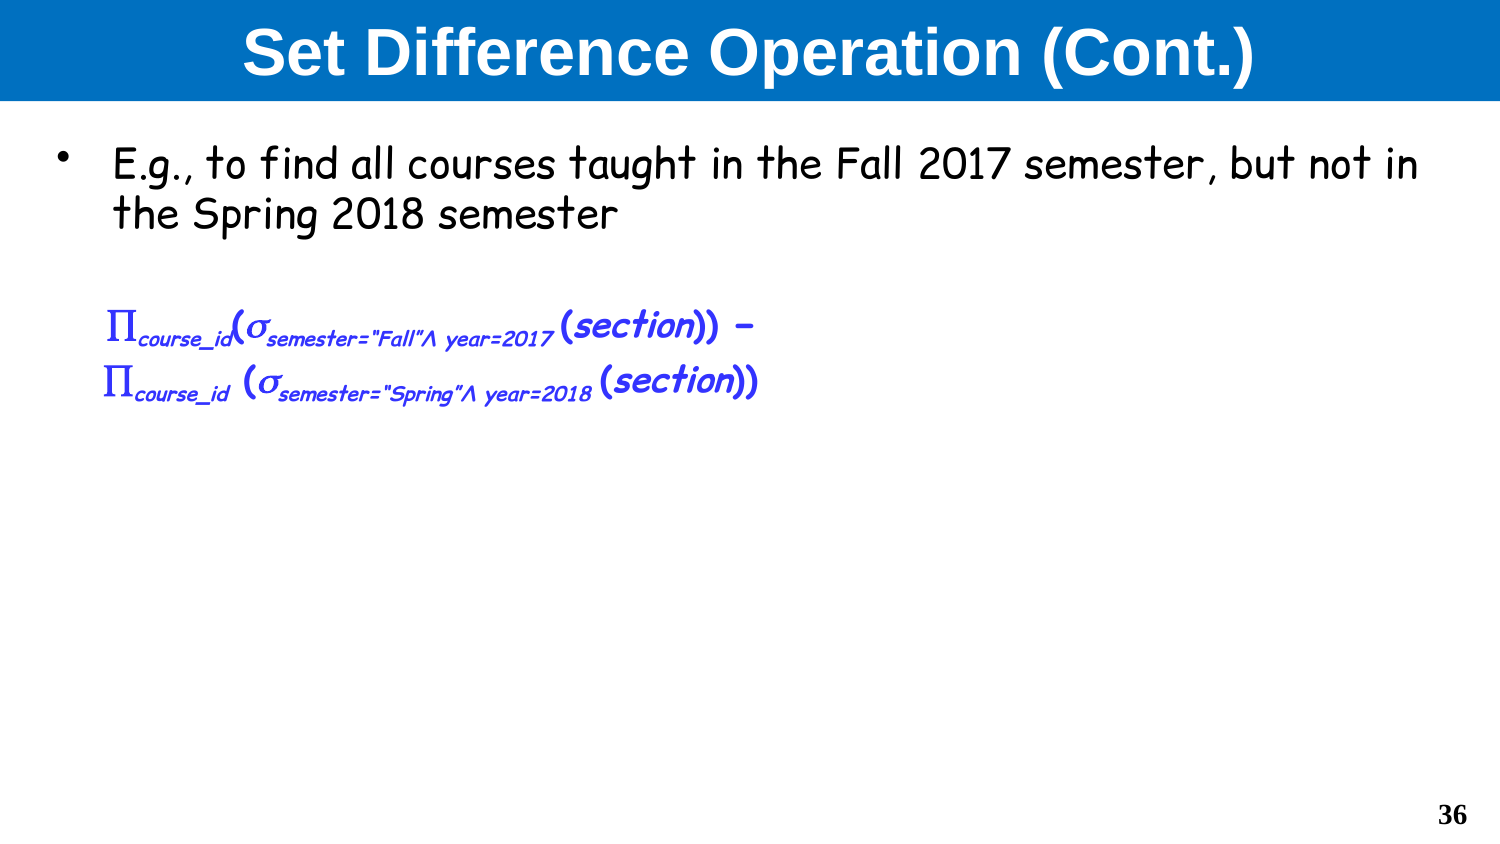

# Set Difference Operation (Cont.)
E.g., to find all courses taught in the Fall 2017 semester, but not in the Spring 2018 semester
    ∏course_id(σsemester=“Fall”Λ year=2017 (section)) −
   ∏course_id (σsemester=“Spring”Λ year=2018 (section))